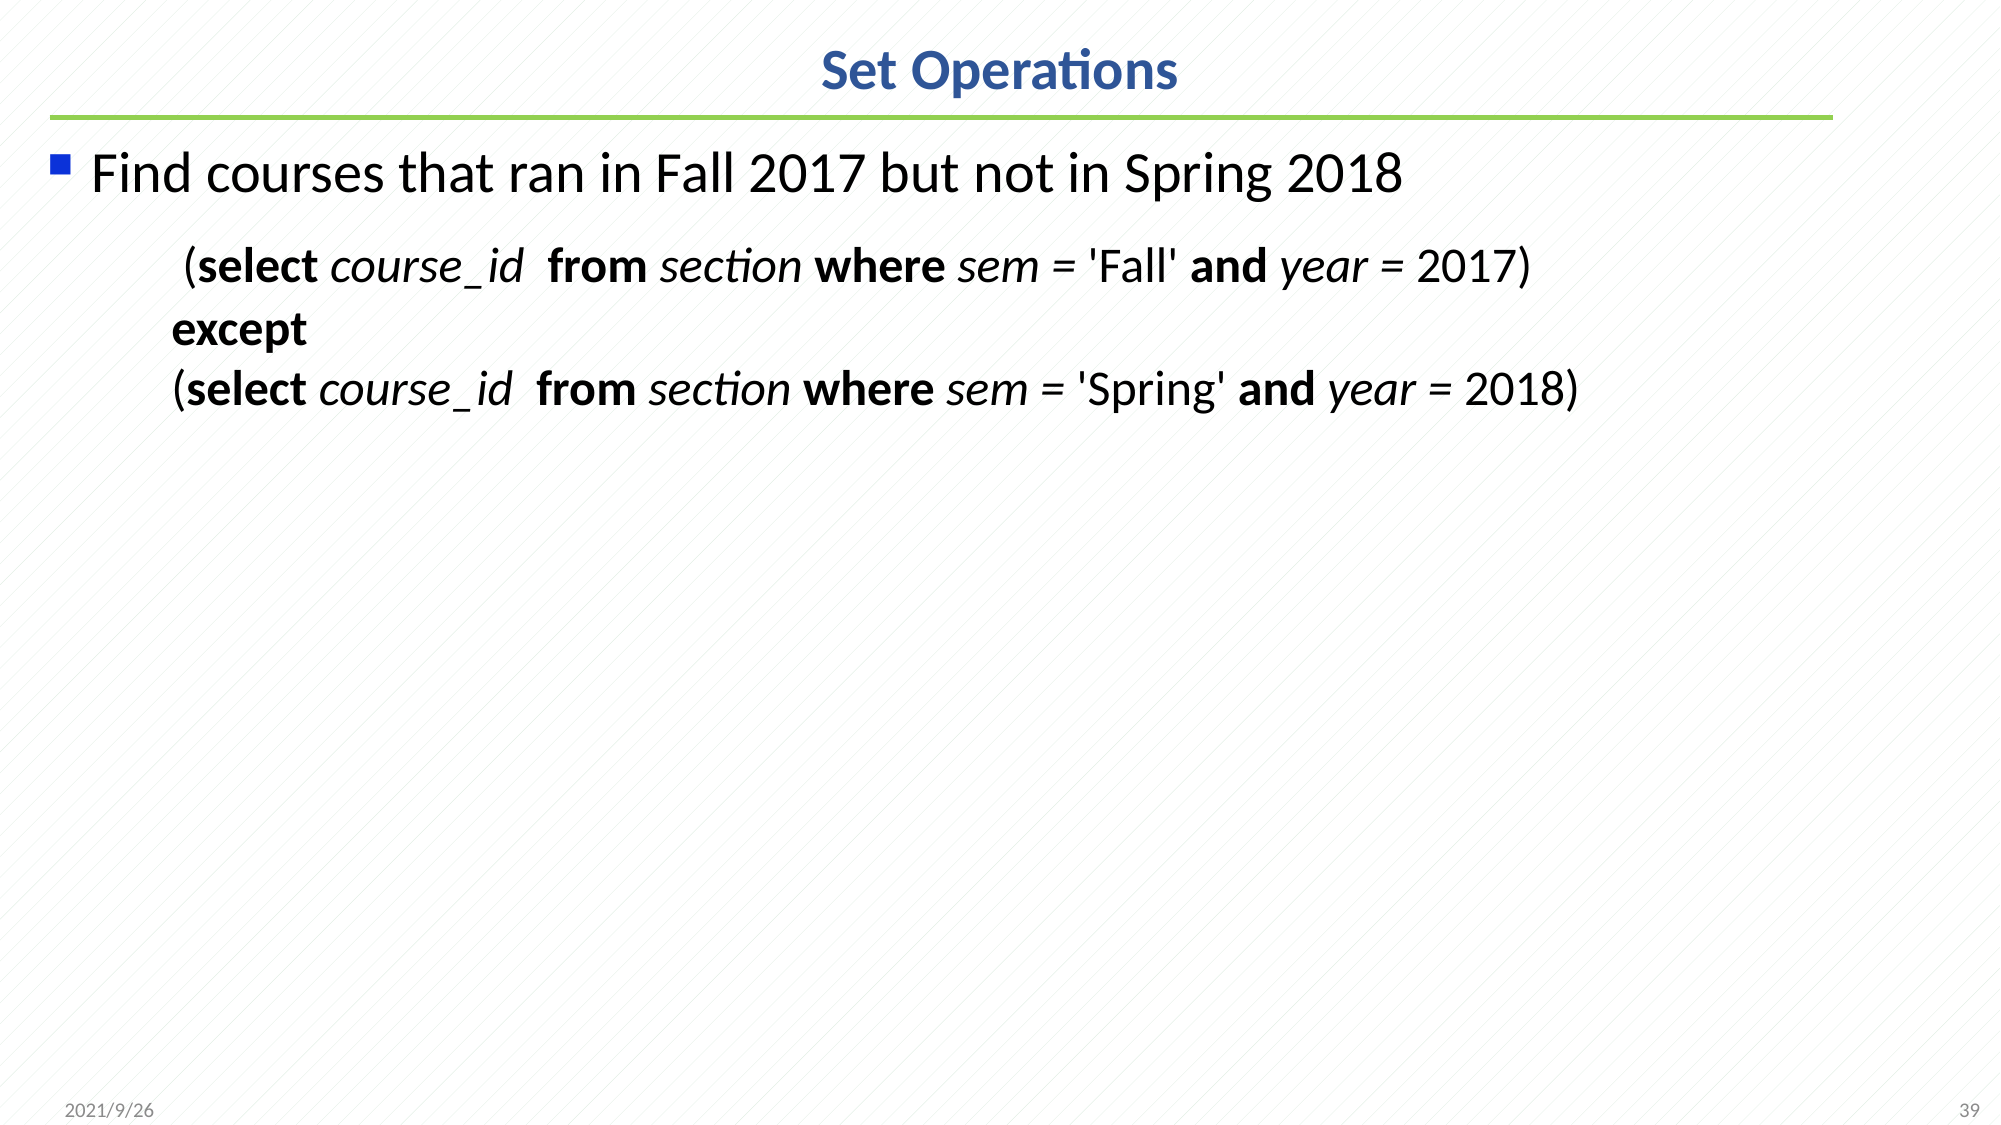

# Set Operations
Find courses that ran in Fall 2017 but not in Spring 2018
         (select course_id  from section where sem = 'Fall' and year = 2017)
           except
           (select course_id  from section where sem = 'Spring' and year = 2018)

39
2021/9/26